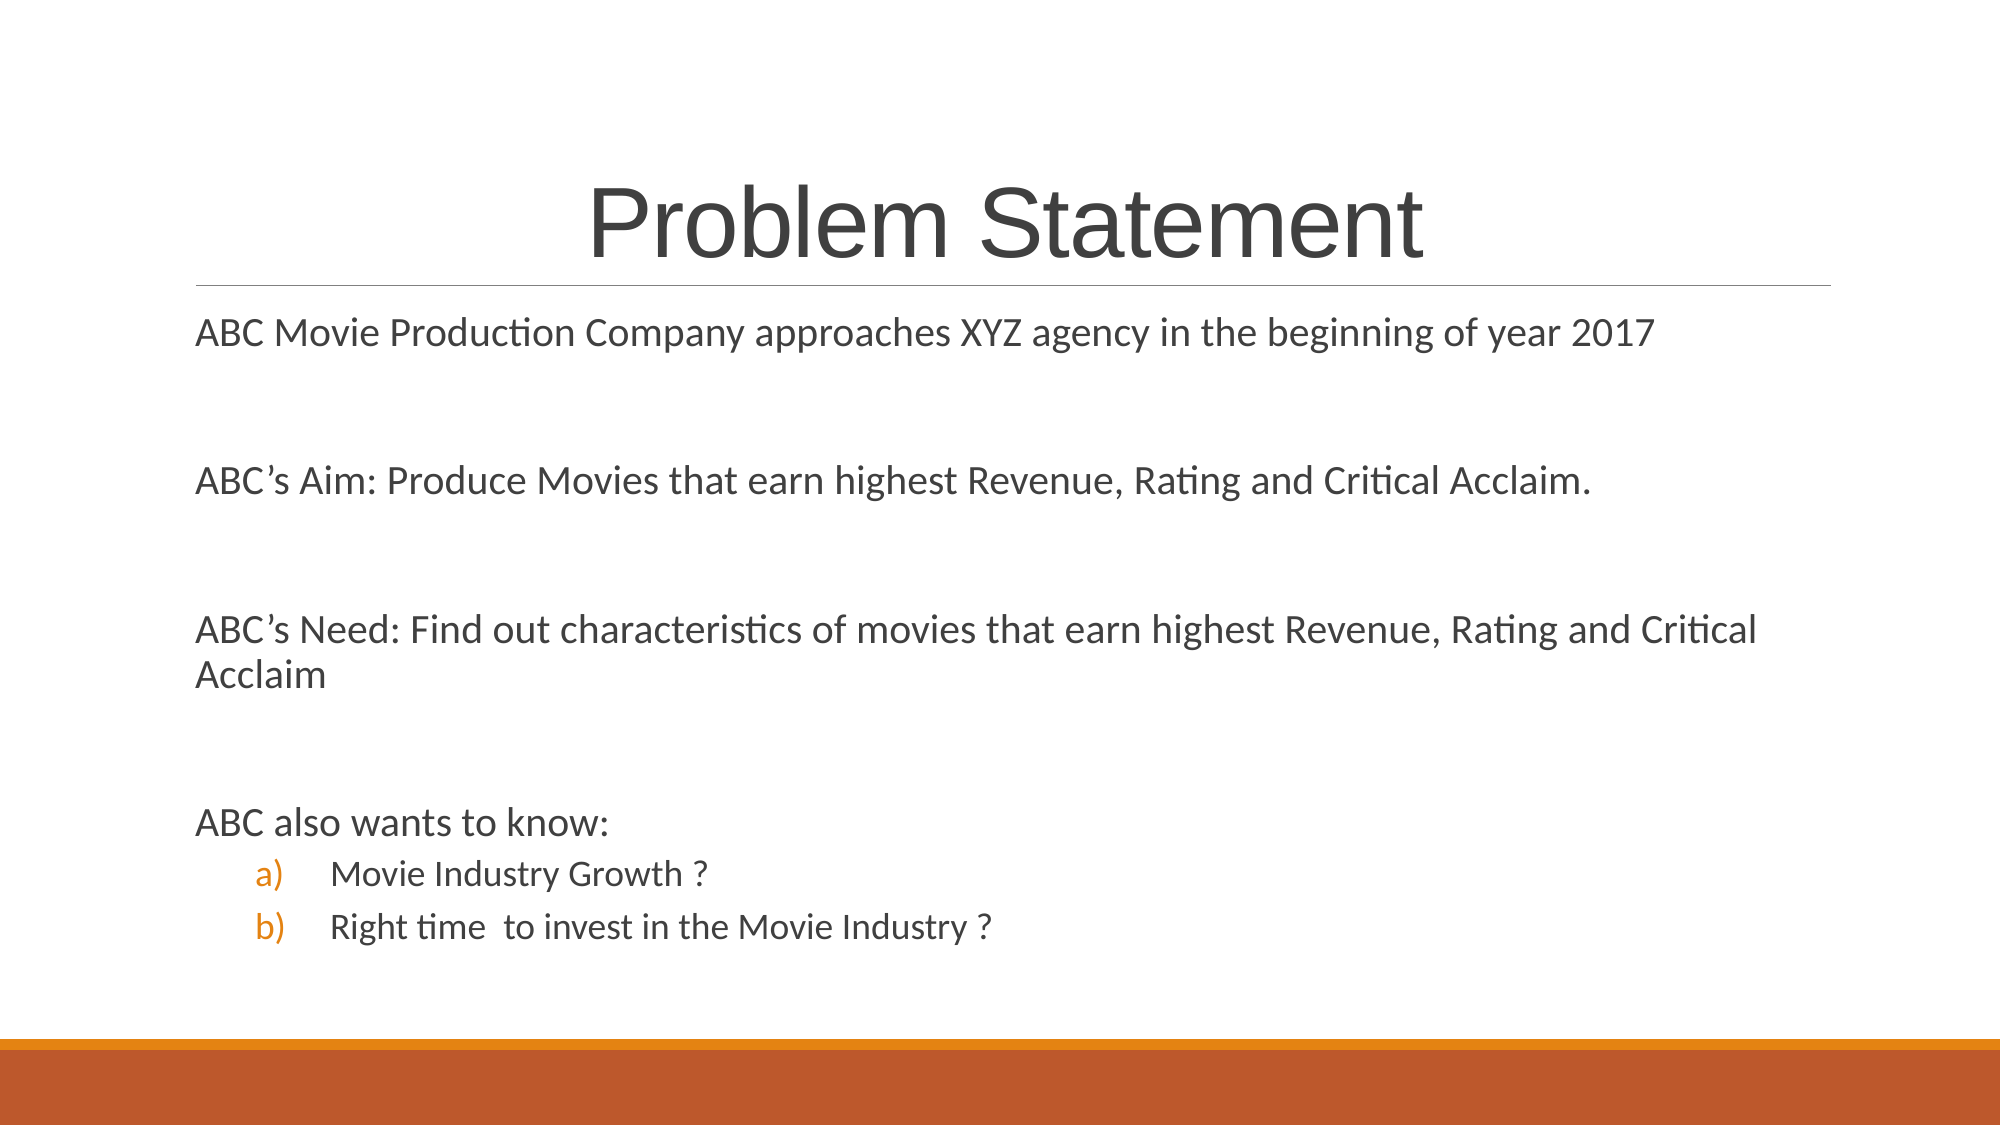

# Problem Statement
ABC Movie Production Company approaches XYZ agency in the beginning of year 2017

ABC’s Aim: Produce Movies that earn highest Revenue, Rating and Critical Acclaim.

ABC’s Need: Find out characteristics of movies that earn highest Revenue, Rating and Critical Acclaim

ABC also wants to know:
Movie Industry Growth ?
Right time  to invest in the Movie Industry ?